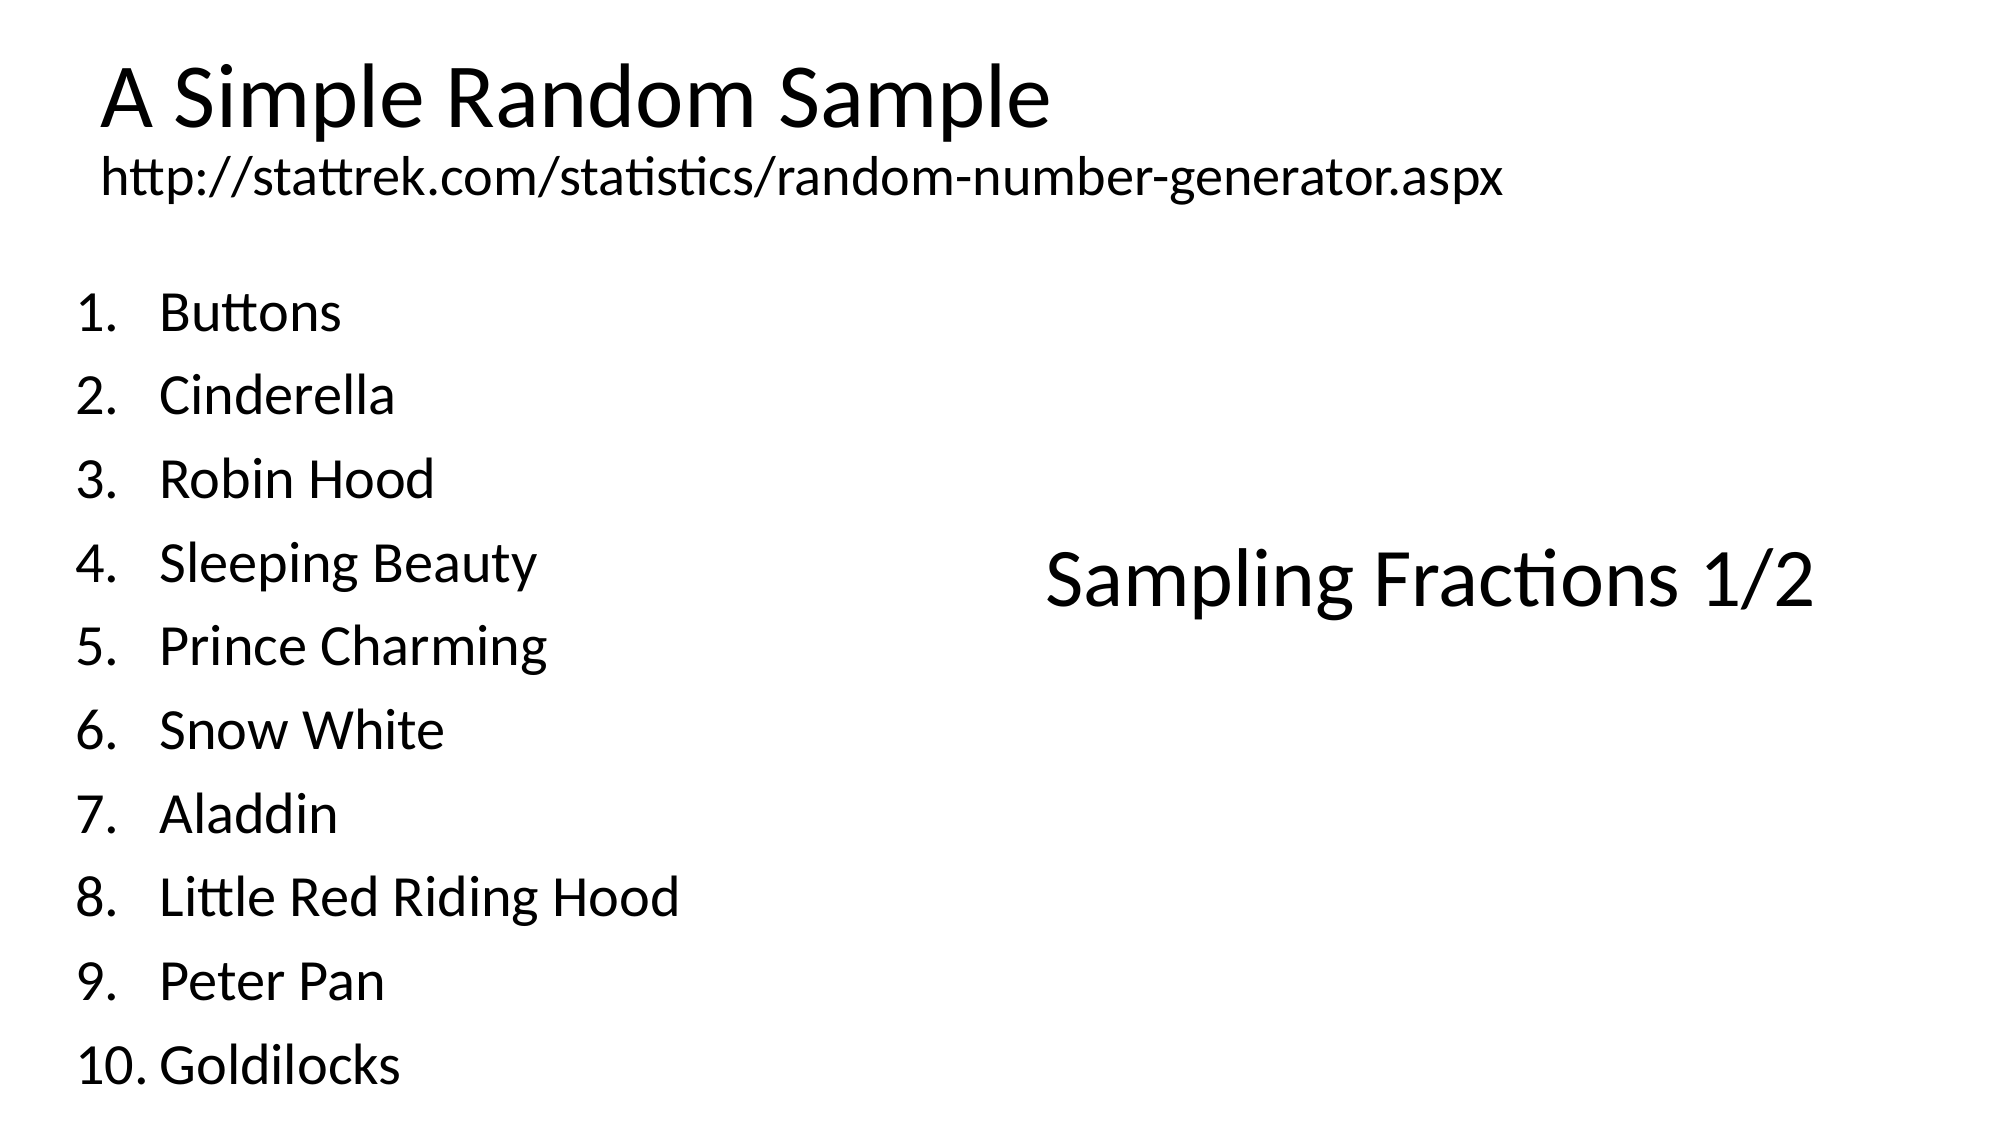

# A Simple Random Sample http://stattrek.com/statistics/random-number-generator.aspx
Buttons
Cinderella
Robin Hood
Sleeping Beauty
Prince Charming
Snow White
Aladdin
Little Red Riding Hood
Peter Pan
Goldilocks

Sampling Fractions 1/2